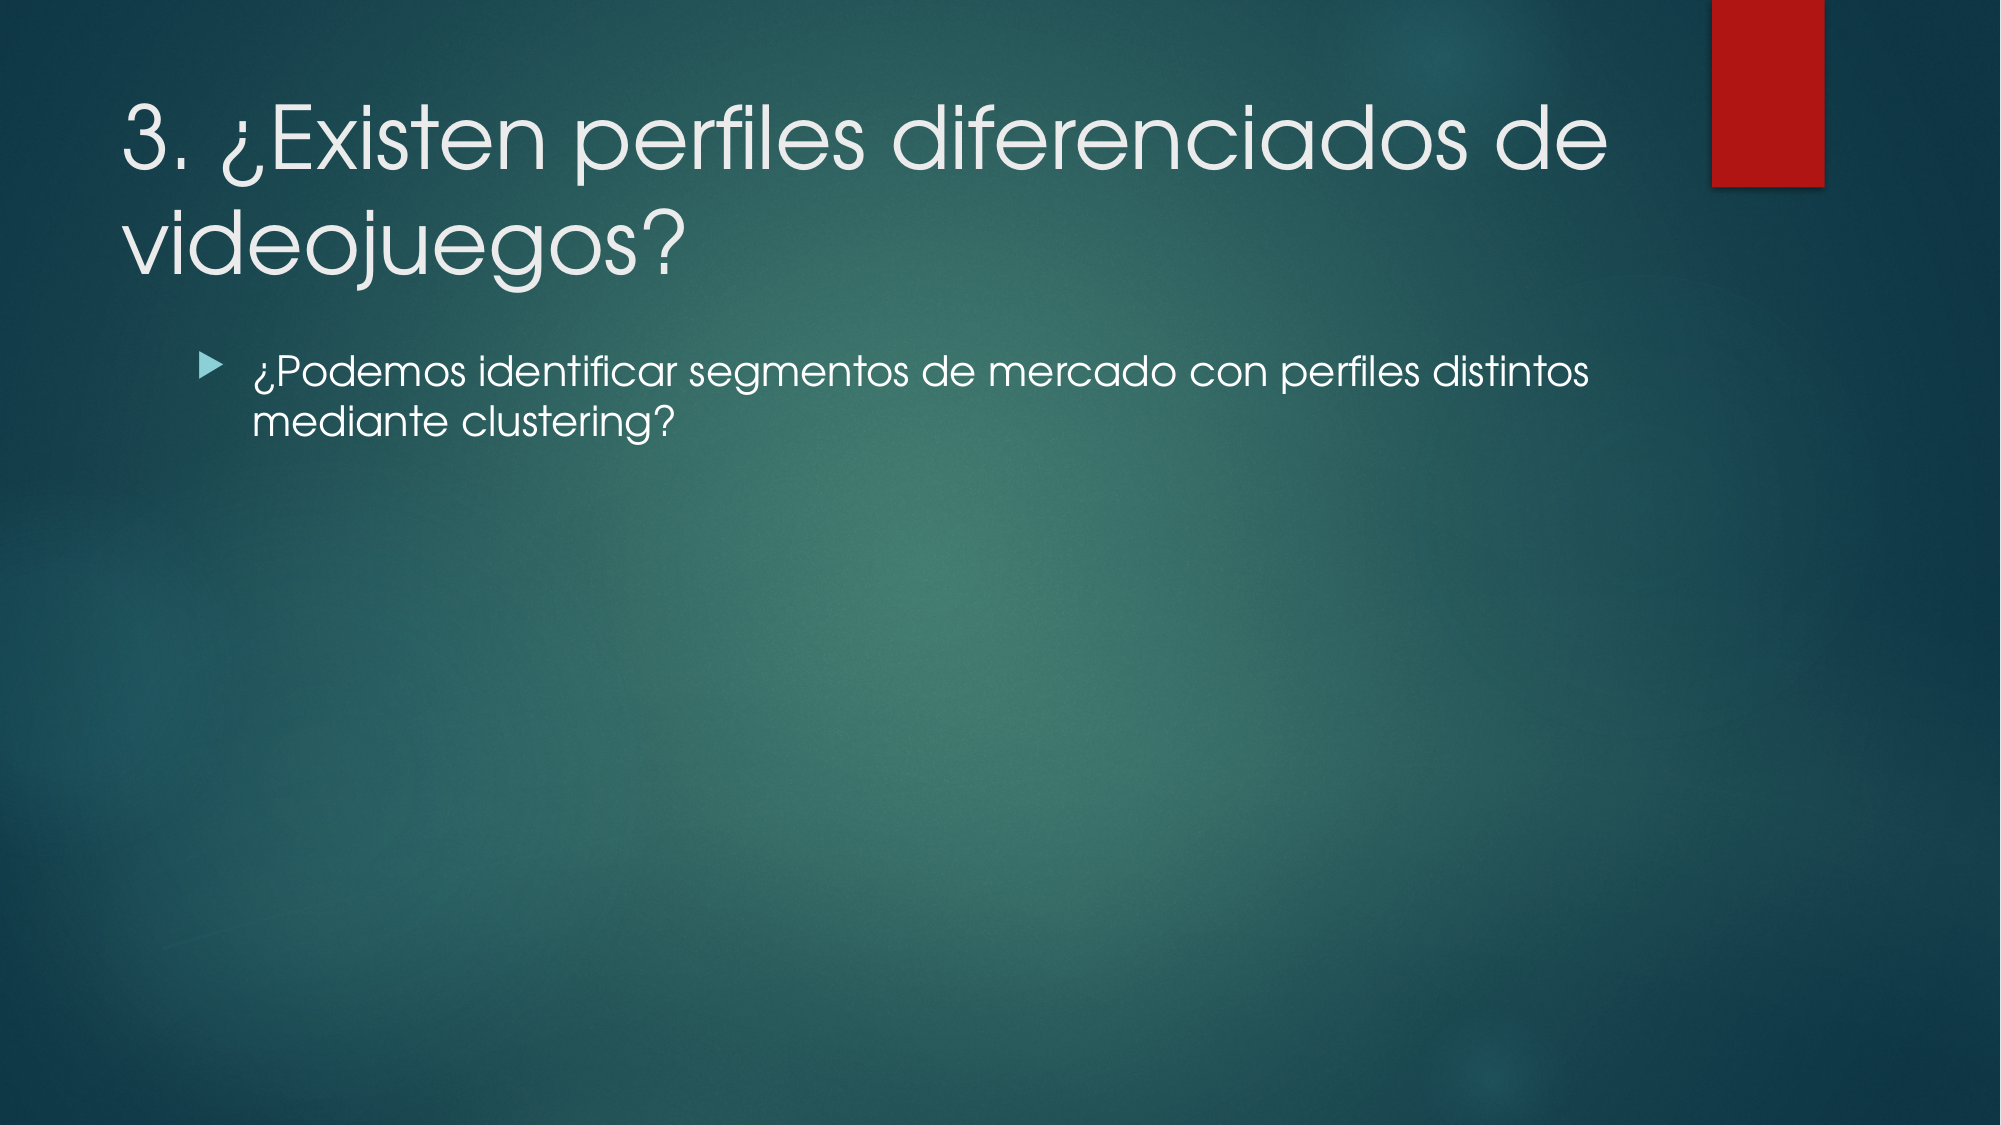

# 3. ¿Existen perfiles diferenciados de videojuegos?
¿Podemos identificar segmentos de mercado con perfiles distintos mediante clustering?